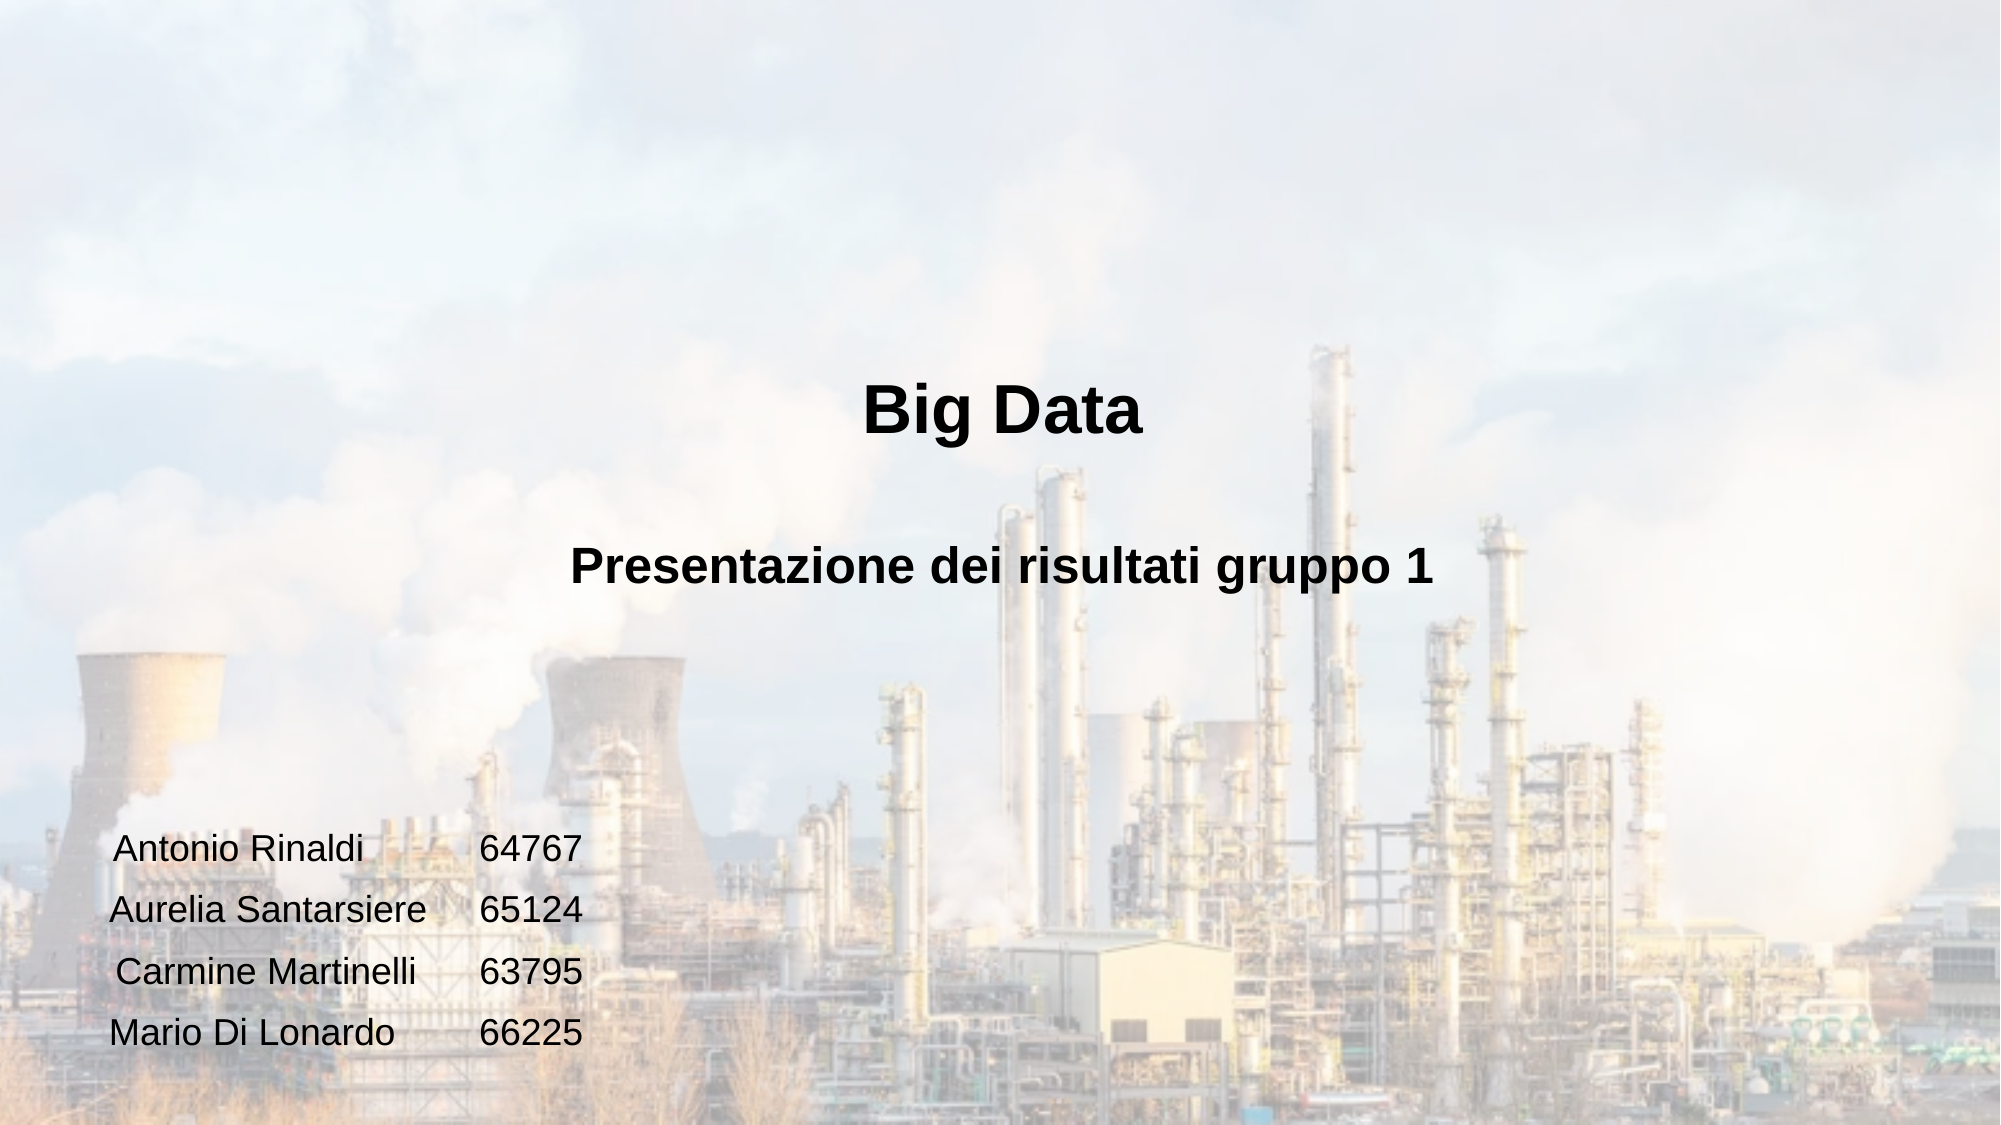

# Big Data Presentazione dei risultati gruppo 1
Antonio Rinaldi           64767
Aurelia Santarsiere     65124
Carmine Martinelli      63795
Mario Di Lonardo        66225